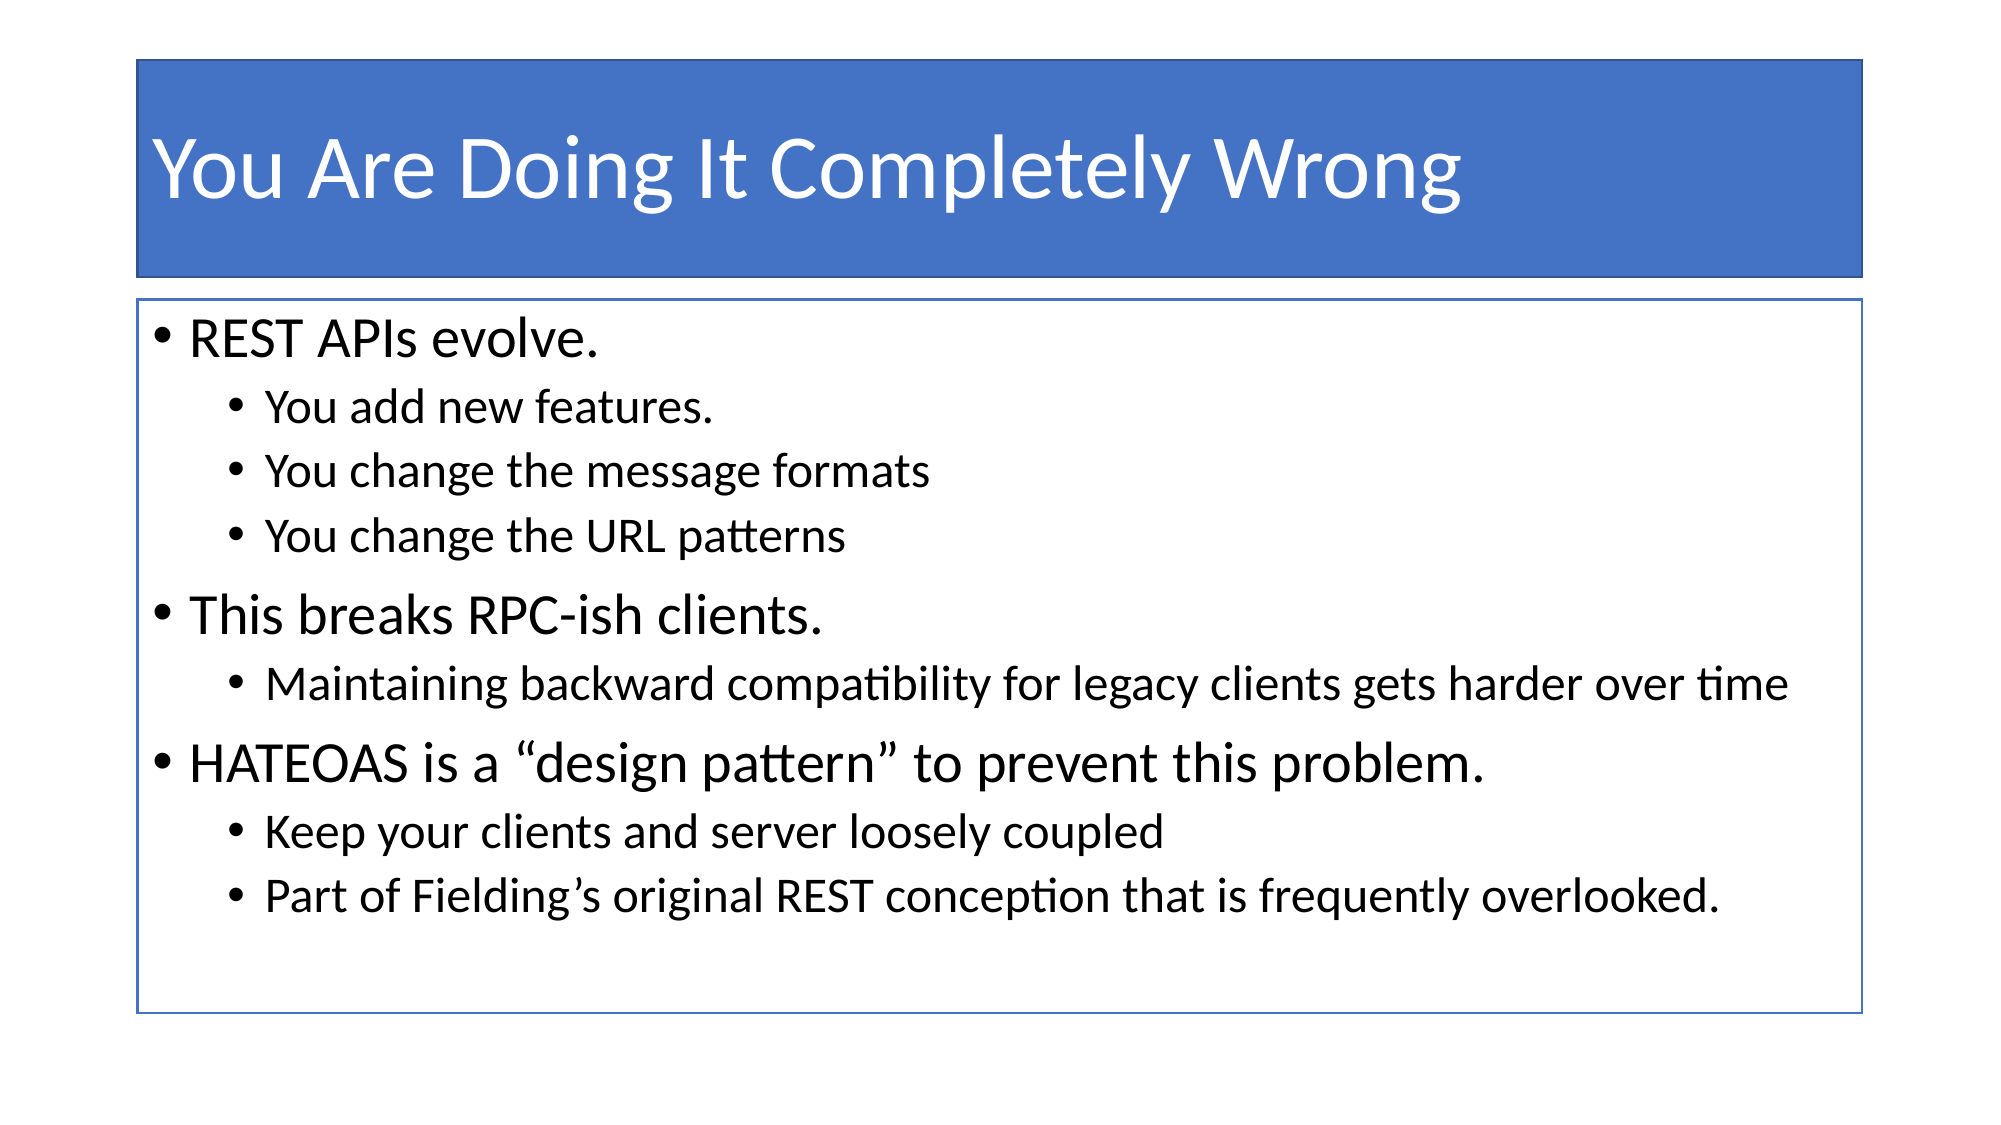

# You Are Doing It Completely Wrong
REST APIs evolve.
You add new features.
You change the message formats
You change the URL patterns
This breaks RPC-ish clients.
Maintaining backward compatibility for legacy clients gets harder over time
HATEOAS is a “design pattern” to prevent this problem.
Keep your clients and server loosely coupled
Part of Fielding’s original REST conception that is frequently overlooked.